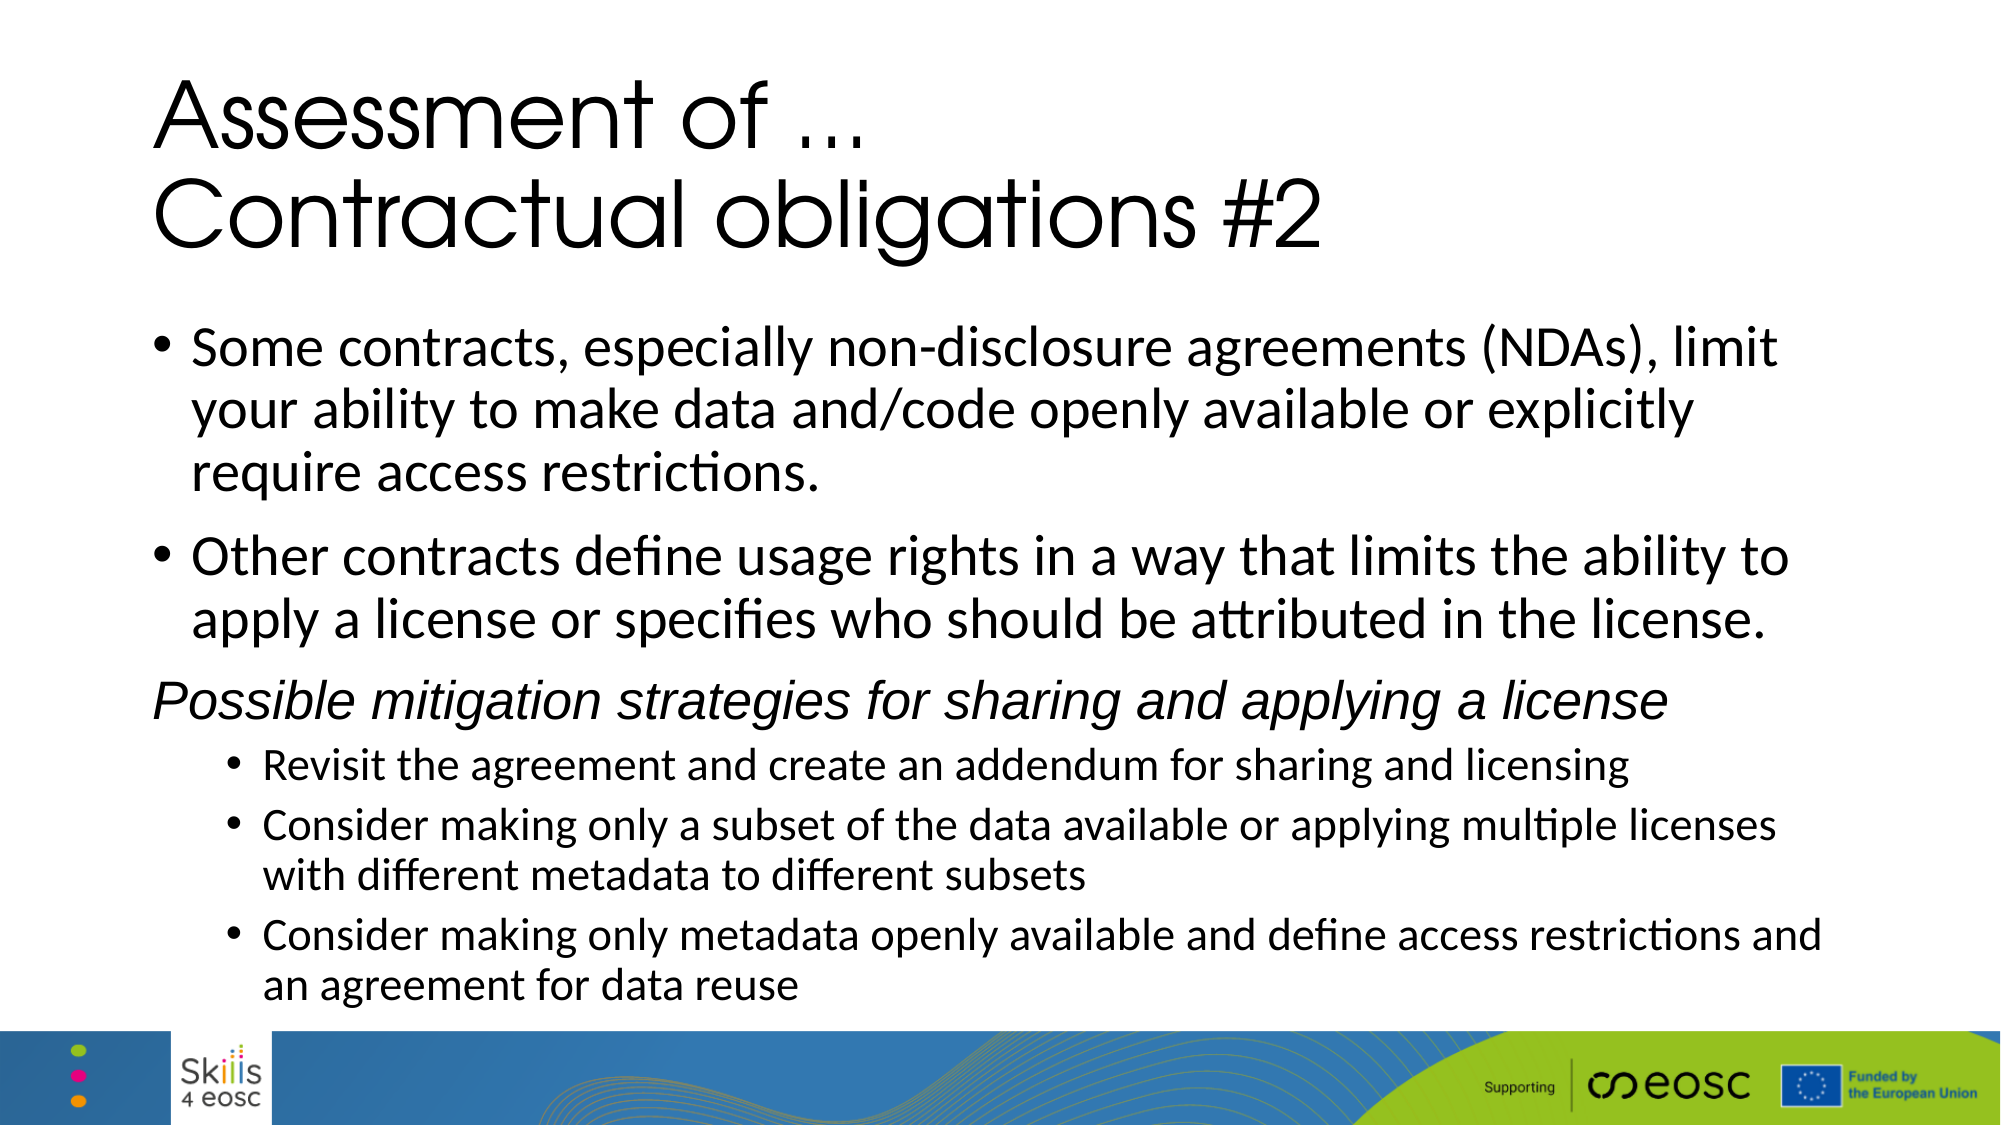

# Assessment of ... Contractual obligations #2
Some contracts, especially non-disclosure agreements (NDAs), limit your ability to make data and/code openly available or explicitly require access restrictions.
Other contracts define usage rights in a way that limits the ability to apply a license or specifies who should be attributed in the license.
Possible mitigation strategies for sharing and applying a license
Revisit the agreement and create an addendum for sharing and licensing
Consider making only a subset of the data available or applying multiple licenses with different metadata to different subsets
Consider making only metadata openly available and define access restrictions and an agreement for data reuse